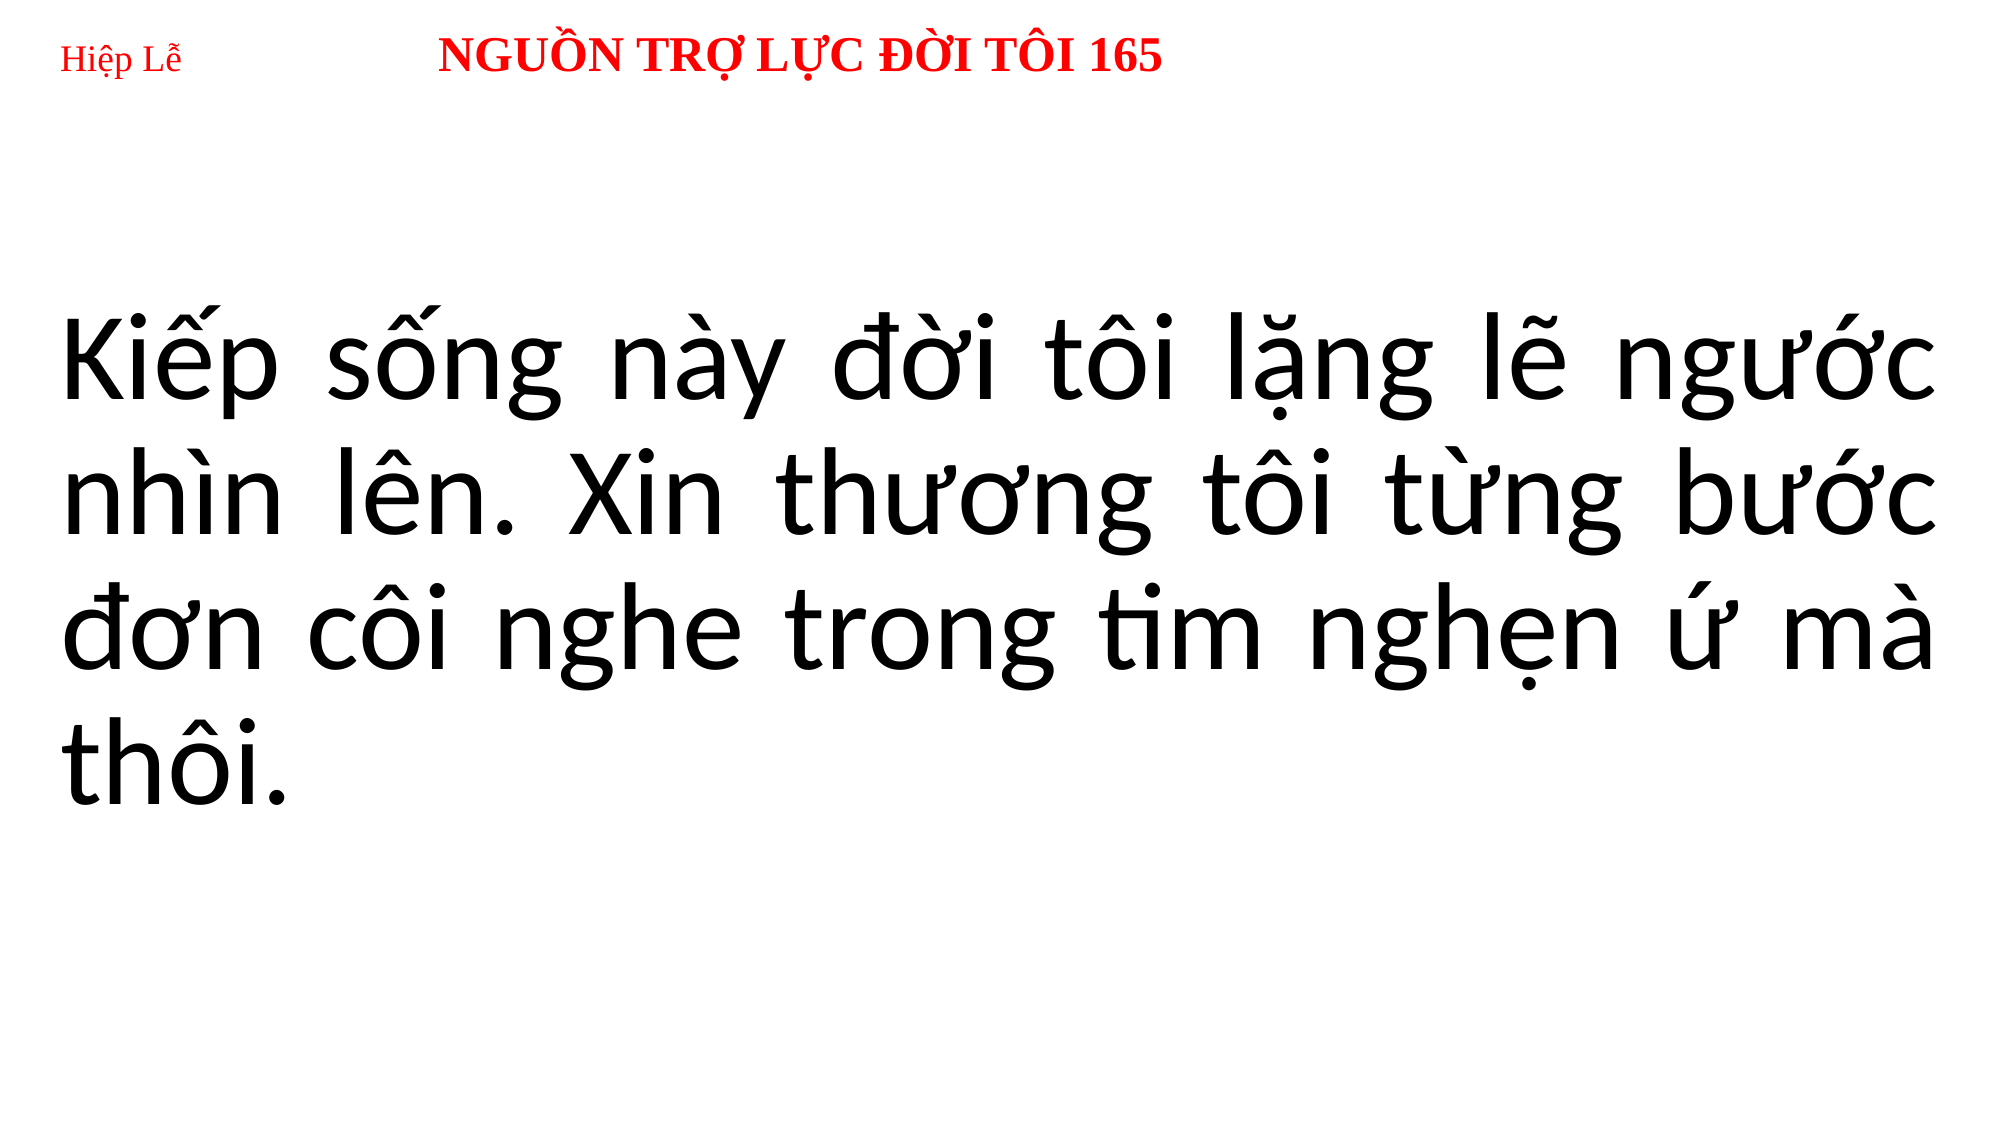

# Hiệp Lễ                           NGUỒN TRỢ LỰC ĐỜI TÔI 165
Kiếp sống này đời tôi lặng lẽ ngước nhìn lên. Xin thương tôi từng bước đơn côi nghe trong tim nghẹn ứ mà thôi.